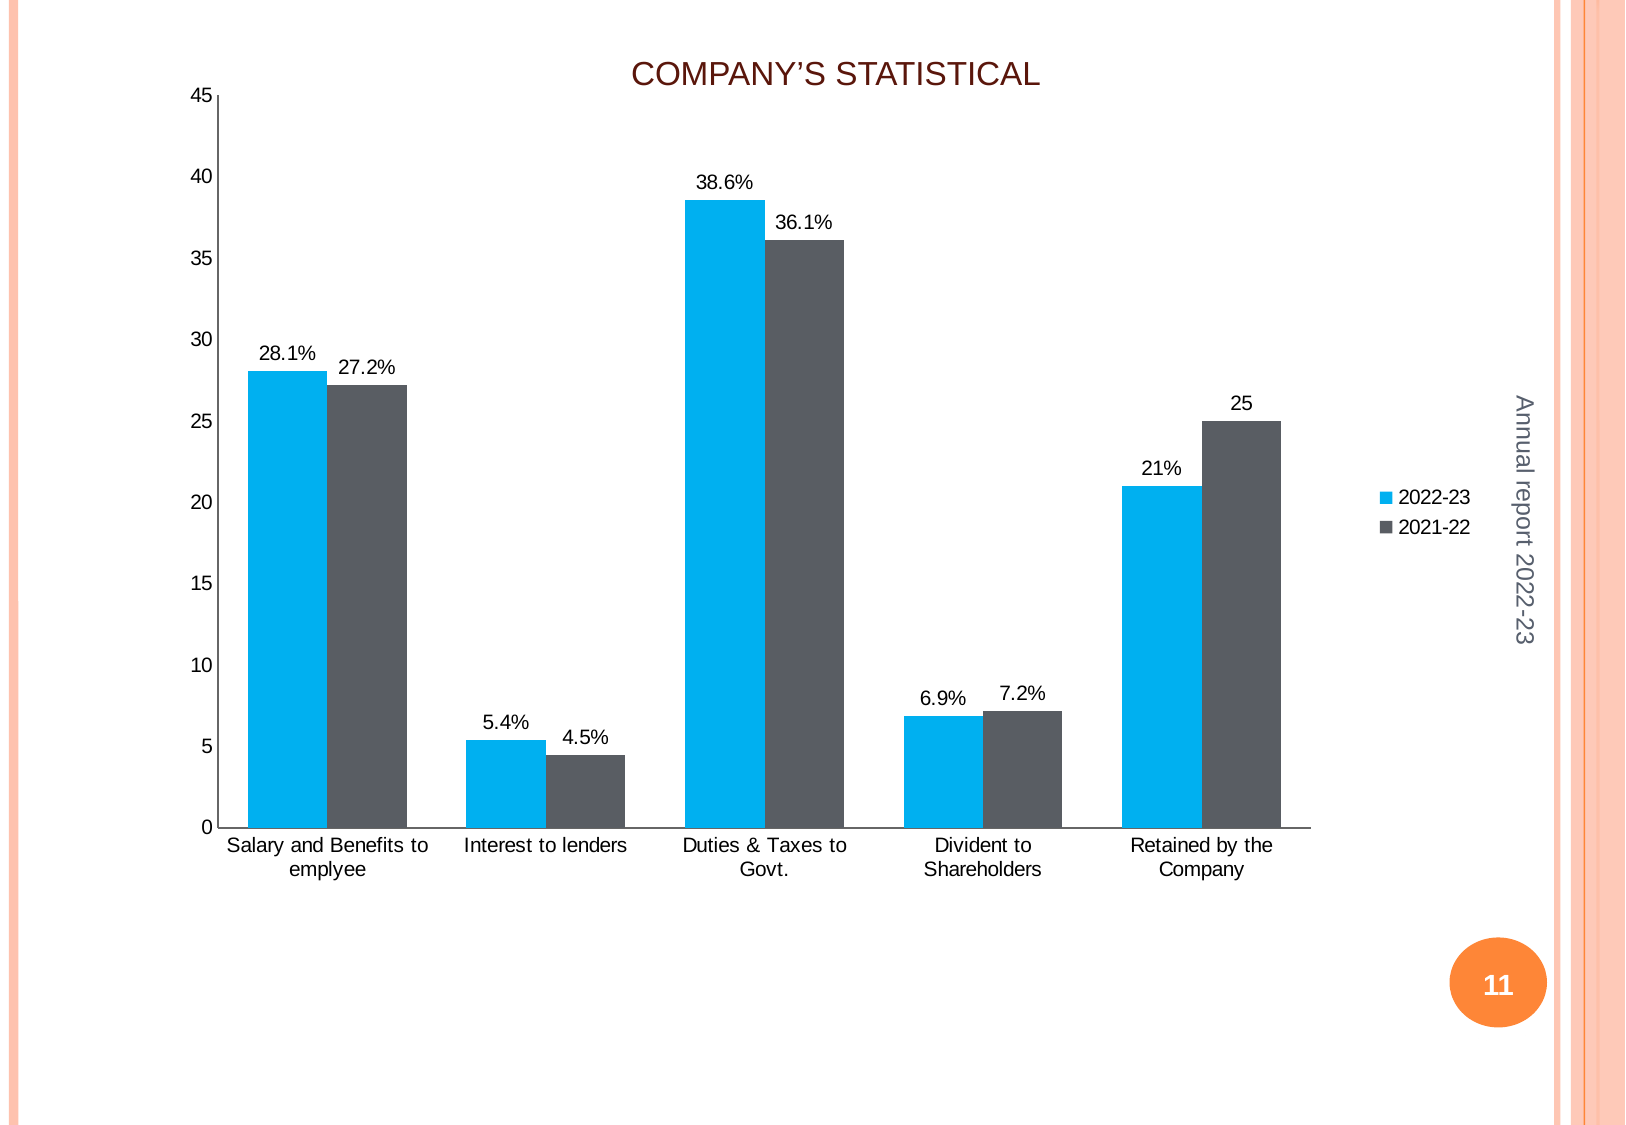

# Company’s statistical

### Chart

| Category | 2022-23 | 2021-22 |
|---|---|---|
| Salary and Benefits to emplyee | 28.1 | 27.2 |
| Interest to lenders | 5.4 | 4.5 |
| Duties & Taxes to Govt. | 38.6 | 36.1 |
| Divident to Shareholders | 6.9 | 7.2 |
| Retained by the Company | 21.0 | 25.0 |
Annual report 2022-23
11